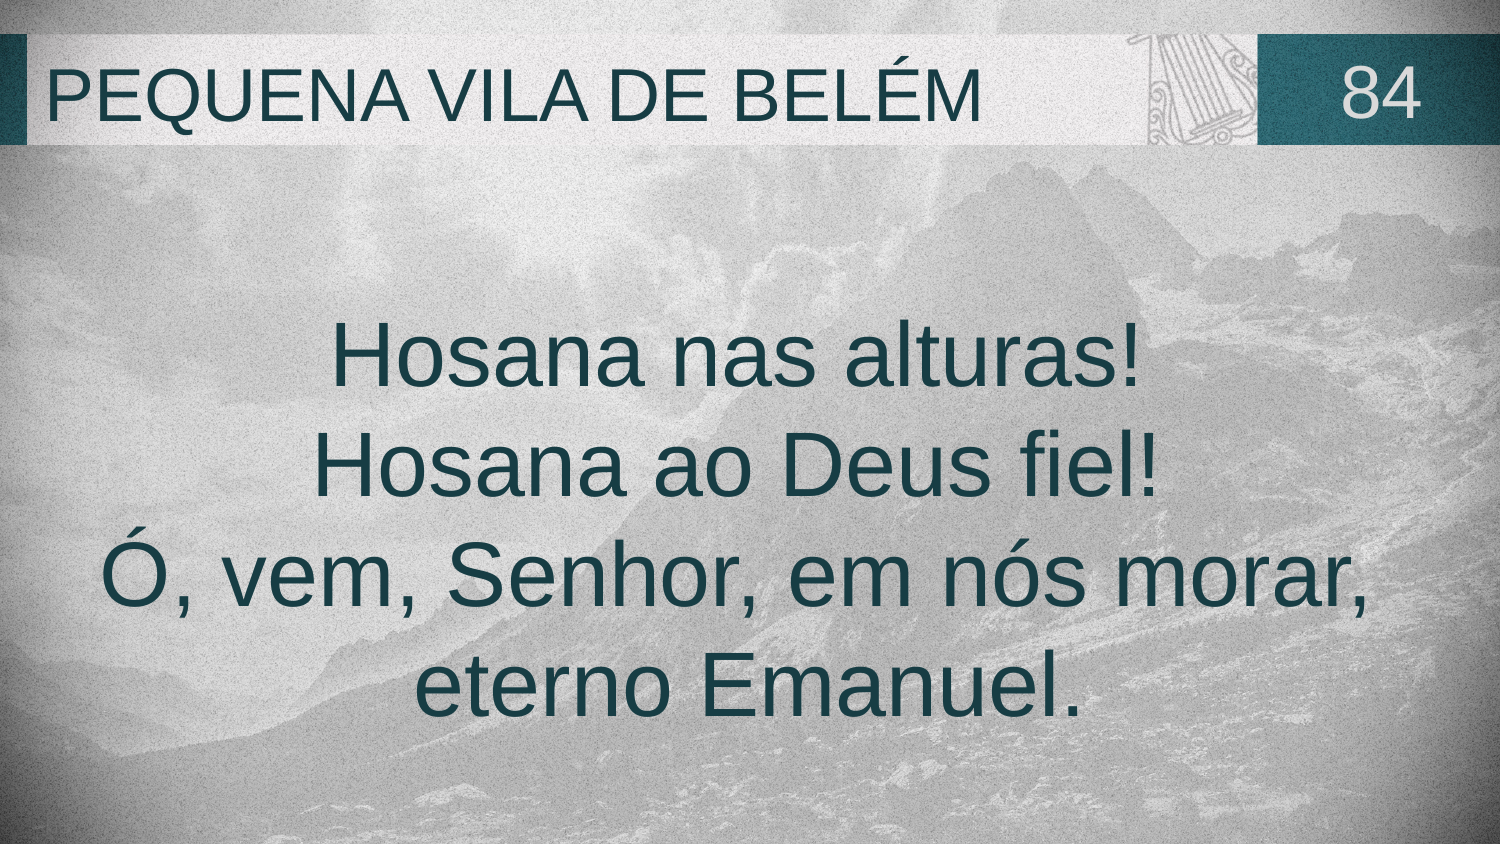

# PEQUENA VILA DE BELÉM
84
Hosana nas alturas!
Hosana ao Deus fiel!
Ó, vem, Senhor, em nós morar,
eterno Emanuel.